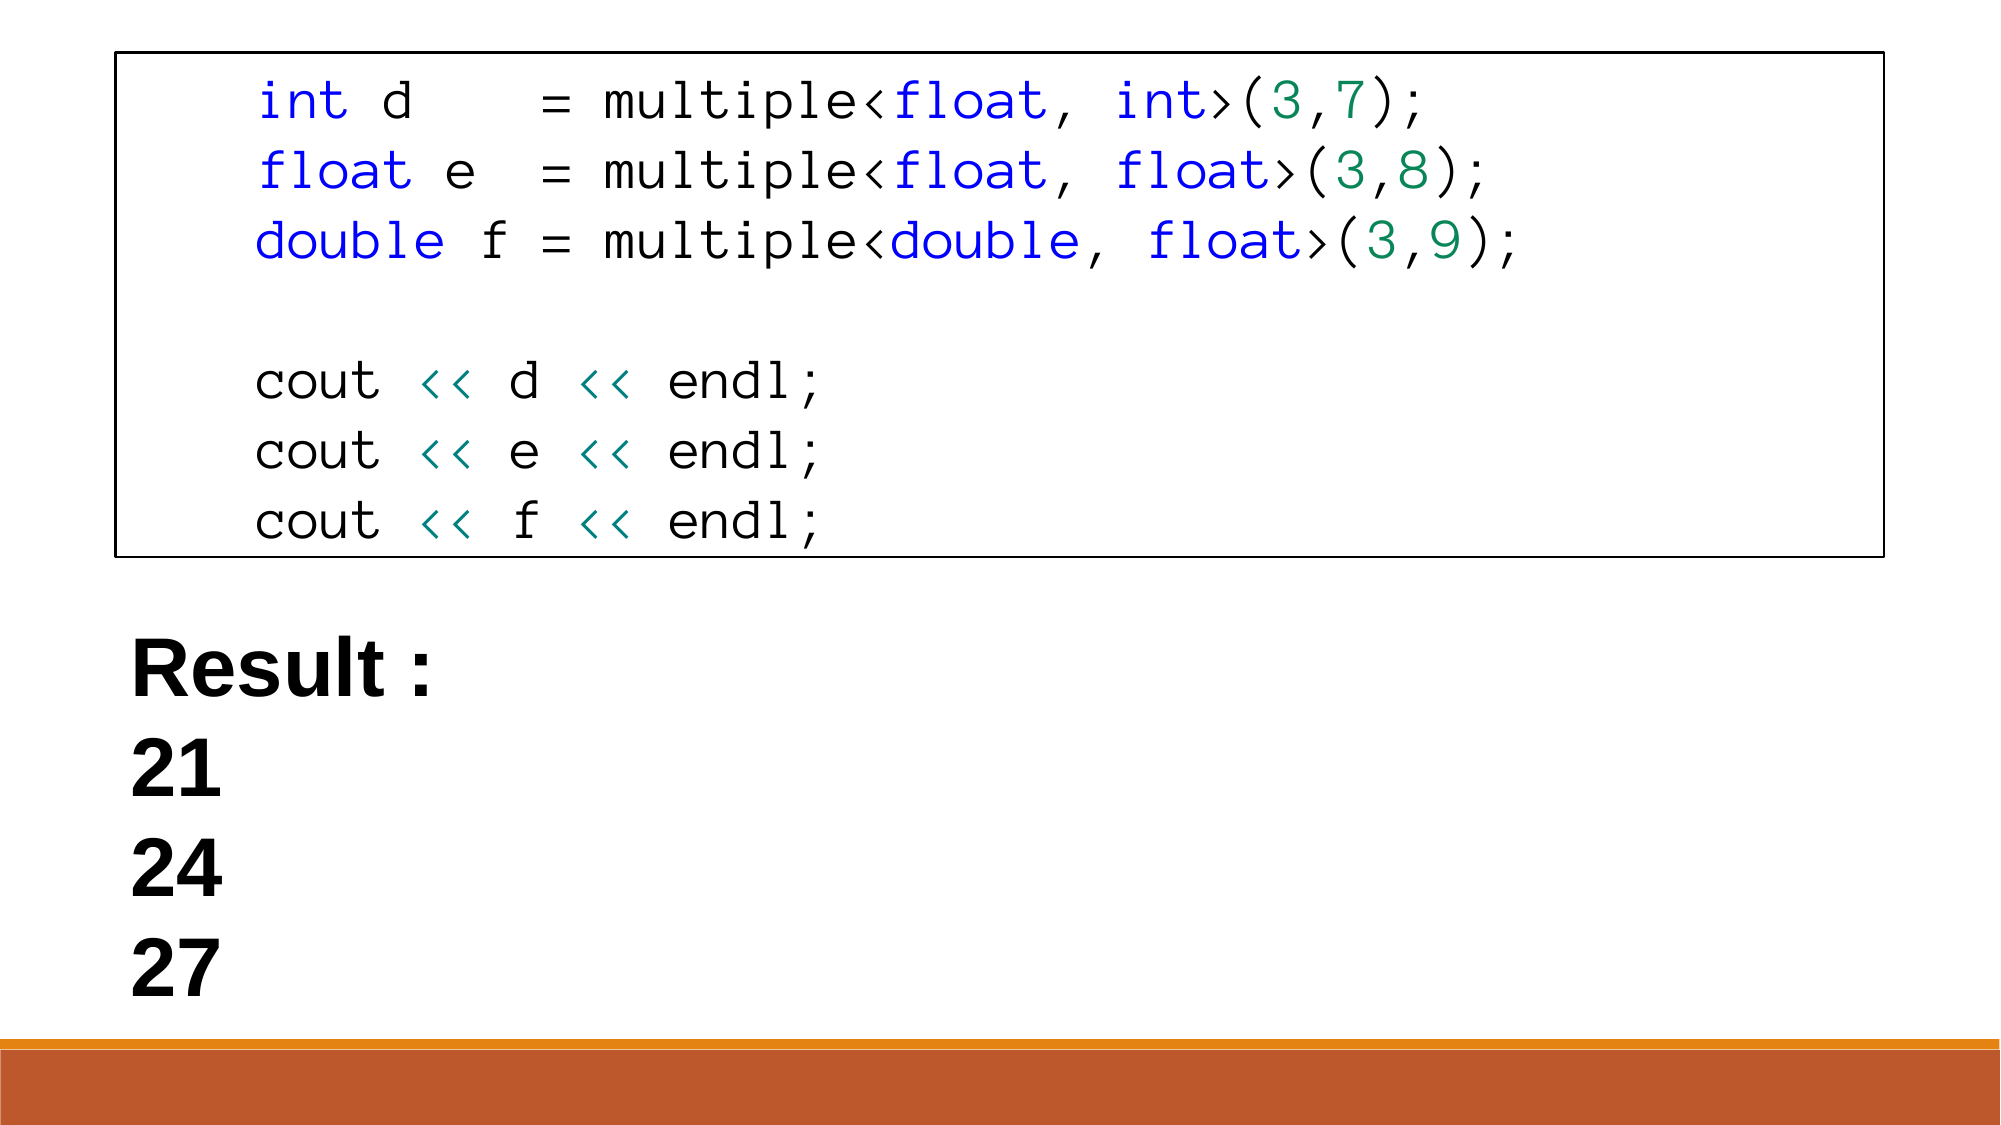

int d    = multiple<float, int>(3,7);
    float e  = multiple<float, float>(3,8);
    double f = multiple<double, float>(3,9);
    cout << d << endl;
    cout << e << endl;
    cout << f << endl;
Result :
21
24
27